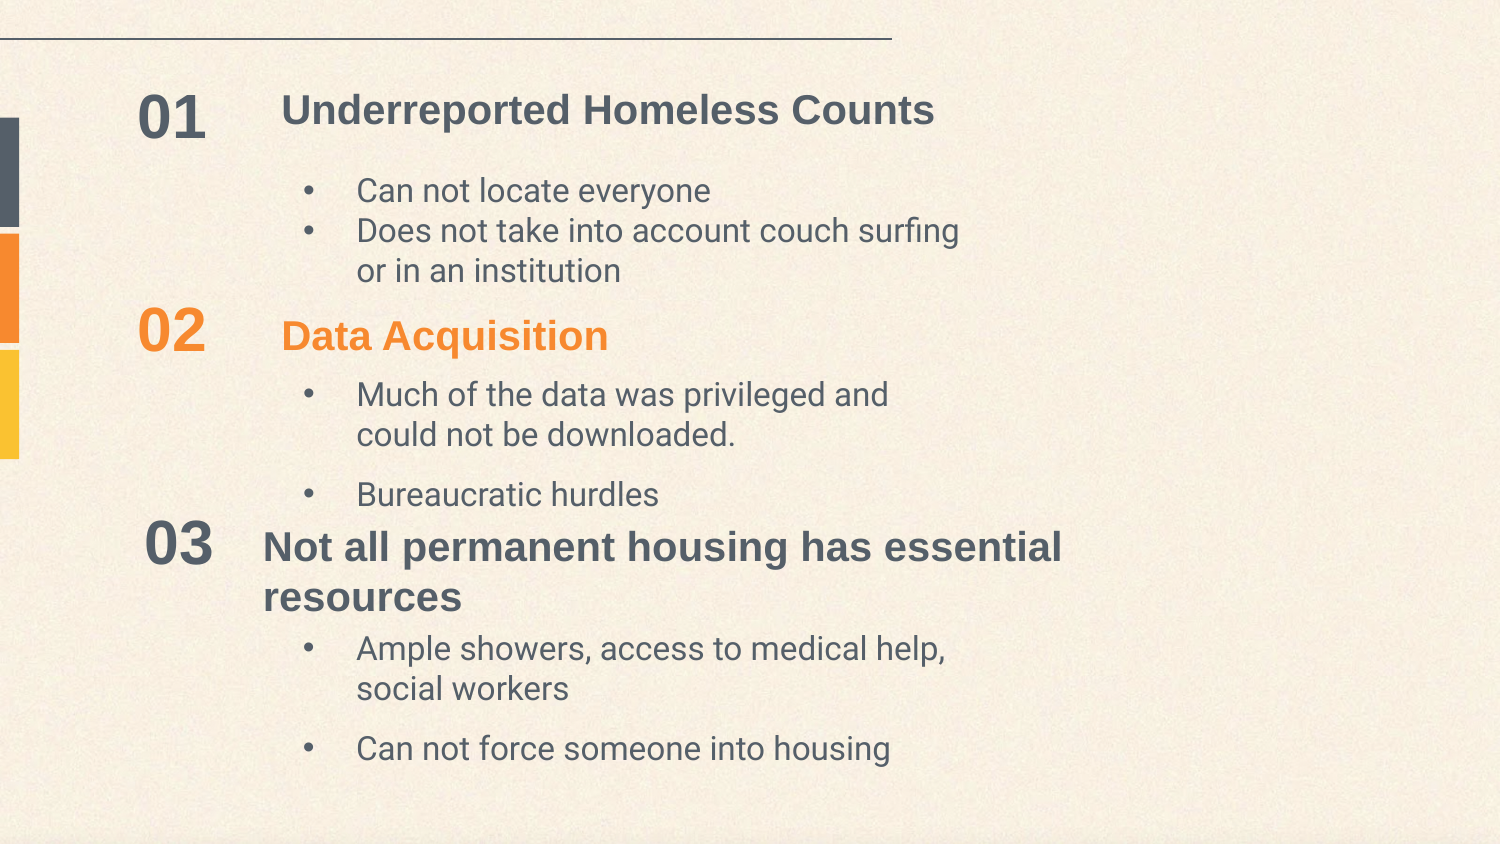

# Underreported Homeless Counts
01
Can not locate everyone
Does not take into account couch surfing or in an institution
02
Data Acquisition
Much of the data was privileged and could not be downloaded.
Bureaucratic hurdles

Not all permanent housing has essential resources
03
Ample showers, access to medical help, social workers
Can not force someone into housing